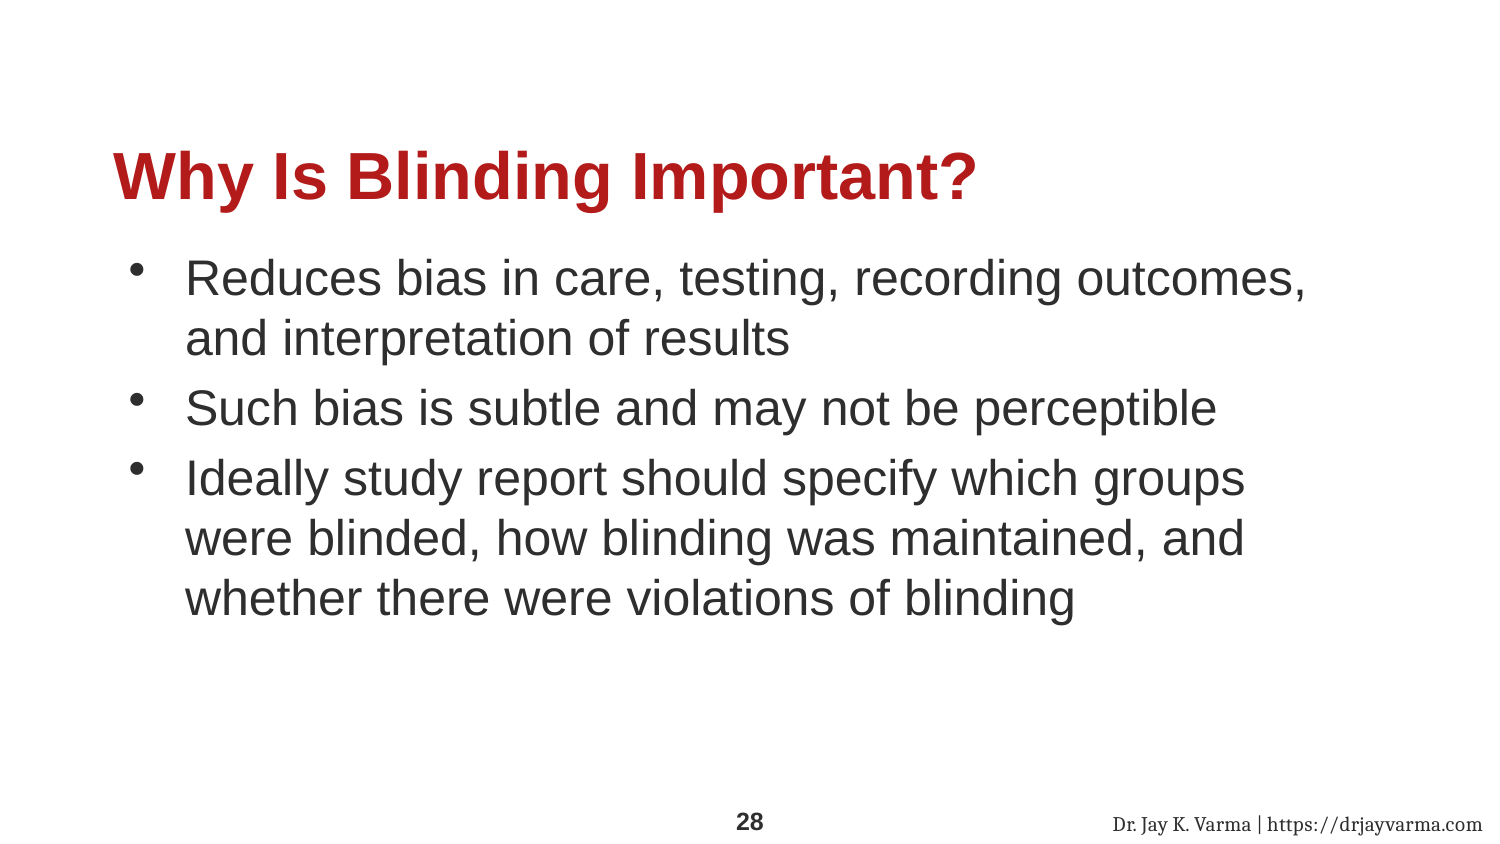

# Why Is Blinding Important?
Reduces bias in care, testing, recording outcomes, and interpretation of results
Such bias is subtle and may not be perceptible
Ideally study report should specify which groups were blinded, how blinding was maintained, and whether there were violations of blinding
Dr. Jay K. Varma | https://drjayvarma.com